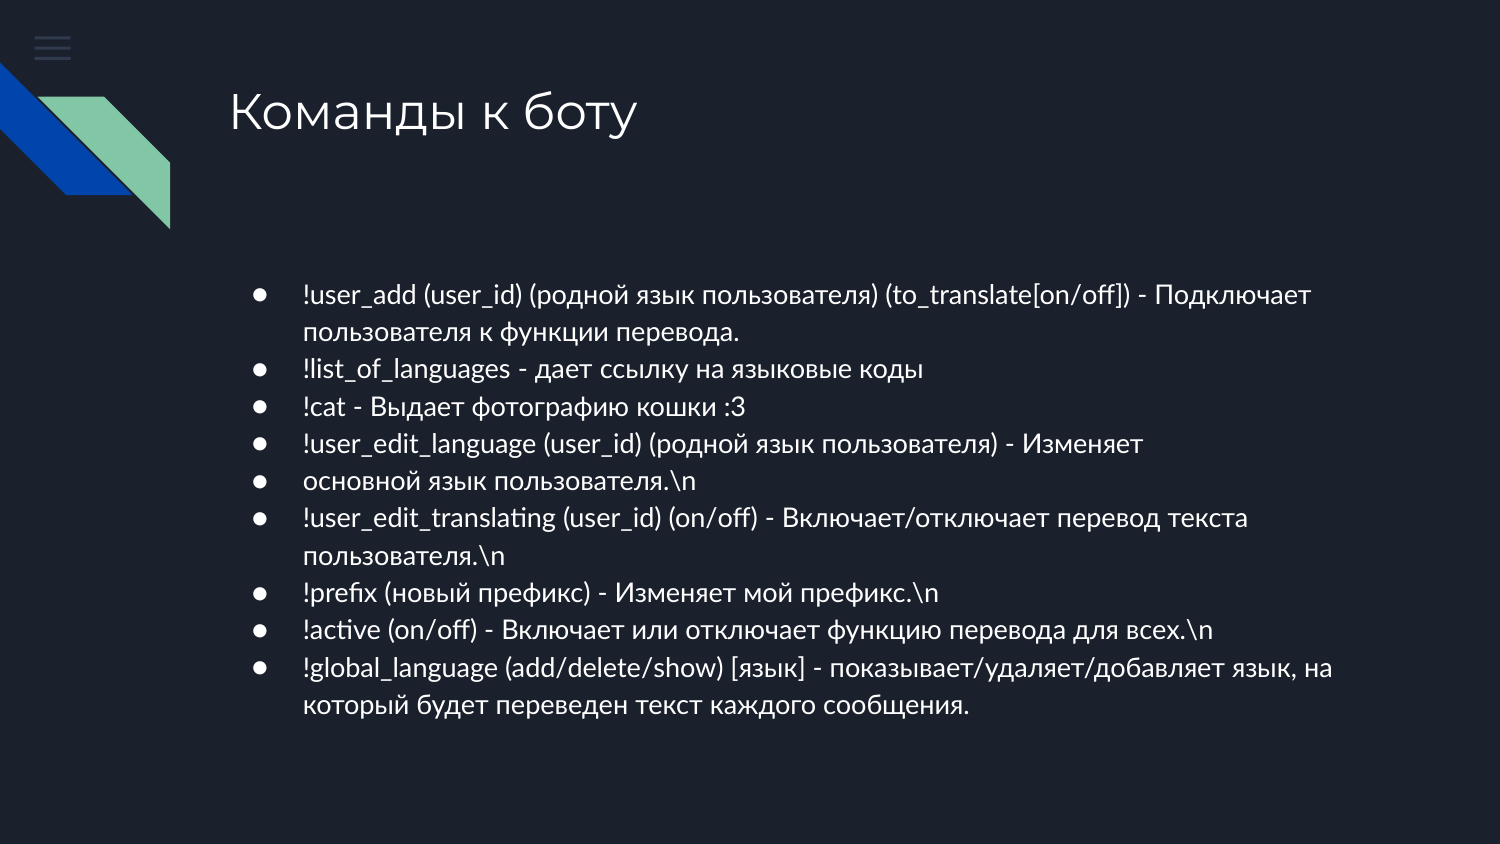

# Команды к боту

!user_add (user_id) (родной язык пользователя) (to_translate[on/off]) - Подключает пользователя к функции перевода.
!list_of_languages - дает ссылку на языковые коды
!cat - Выдает фотографию кошки :3
!user_edit_language (user_id) (родной язык пользователя) - Изменяет
основной язык пользователя.\n
!user_edit_translating (user_id) (on/off) - Включает/отключает перевод текста пользователя.\n
!prefix (новый префикс) - Изменяет мой префикс.\n
!active (on/off) - Включает или отключает функцию перевода для всех.\n
!global_language (add/delete/show) [язык] - показывает/удаляет/добавляет язык, на который будет переведен текст каждого сообщения.